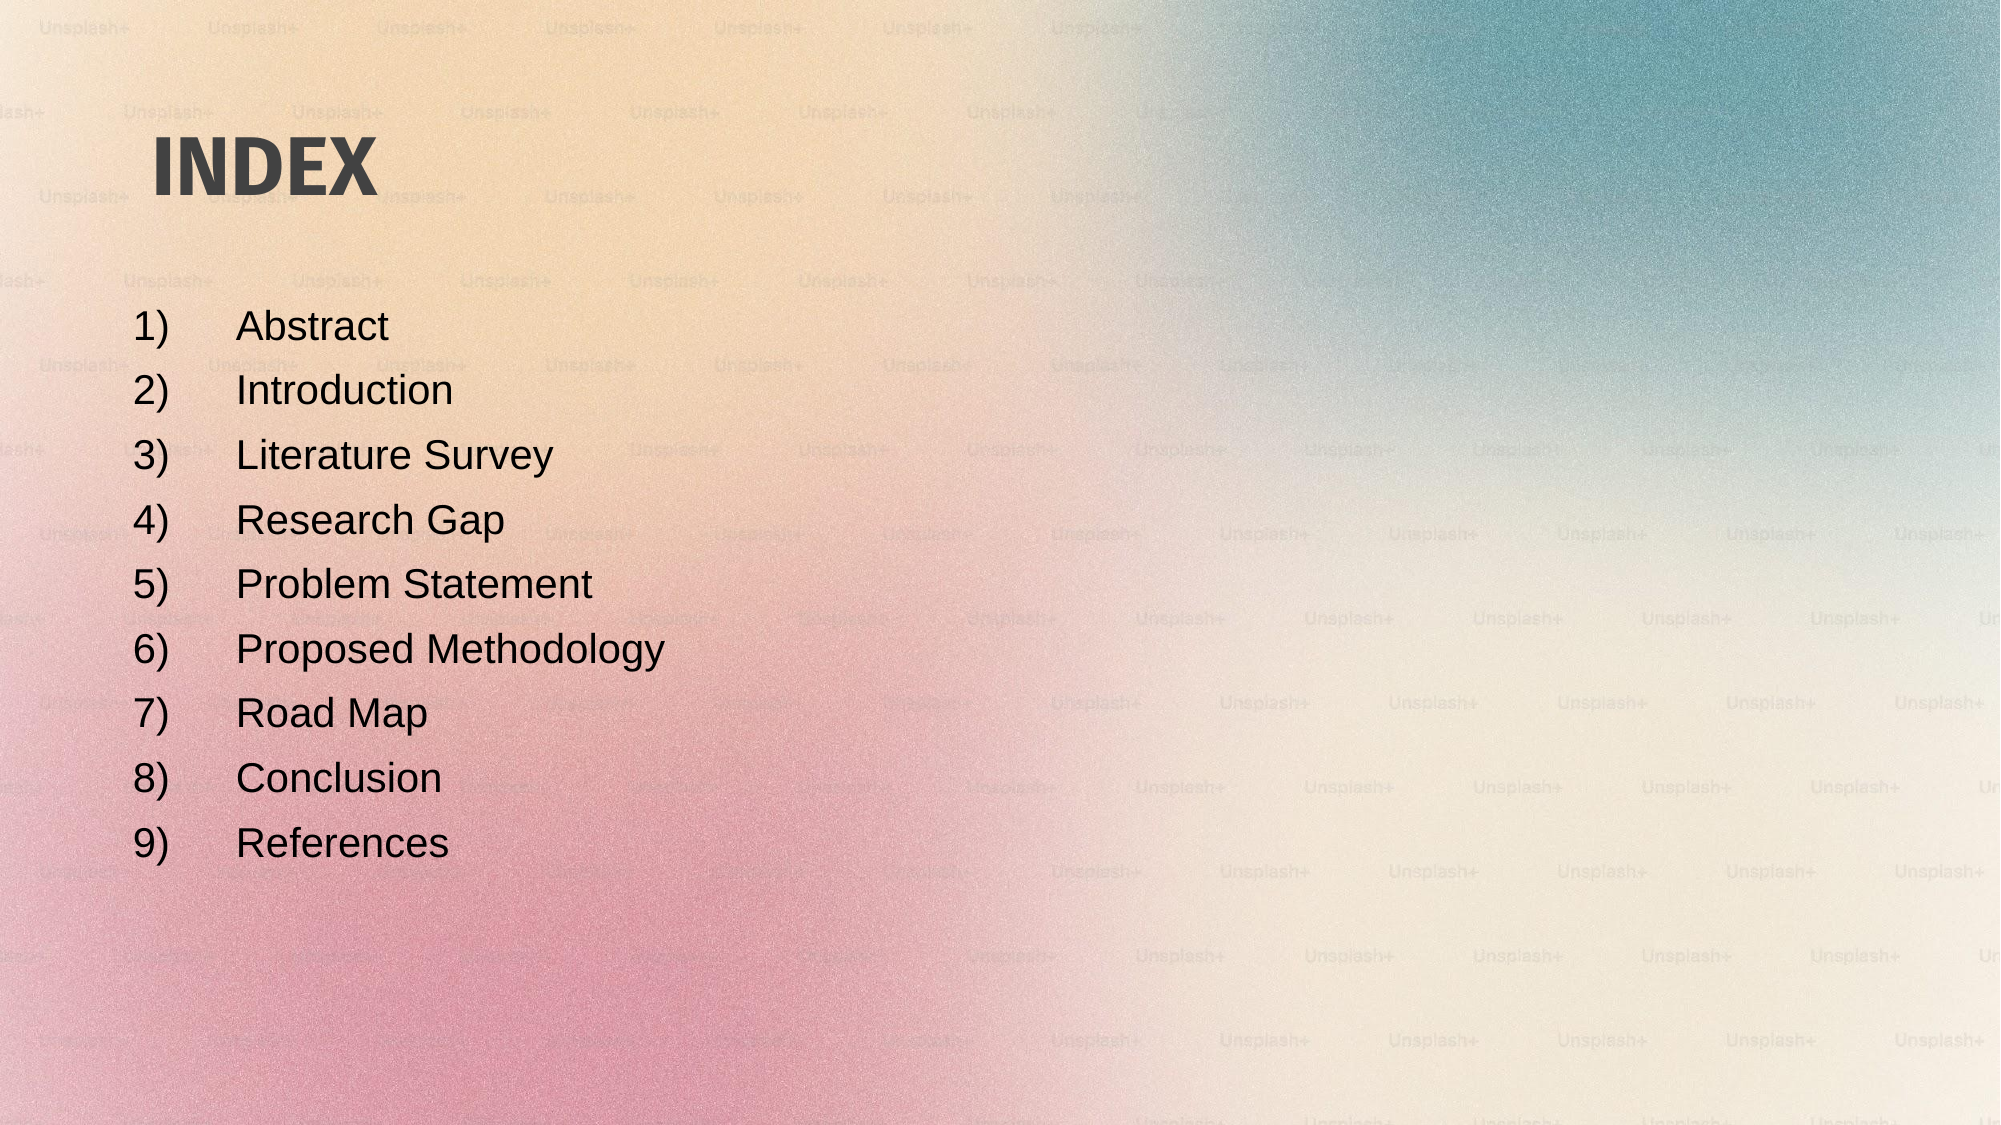

# INDEX
Abstract
Introduction
Literature Survey
Research Gap
Problem Statement
Proposed Methodology
Road Map
Conclusion
References